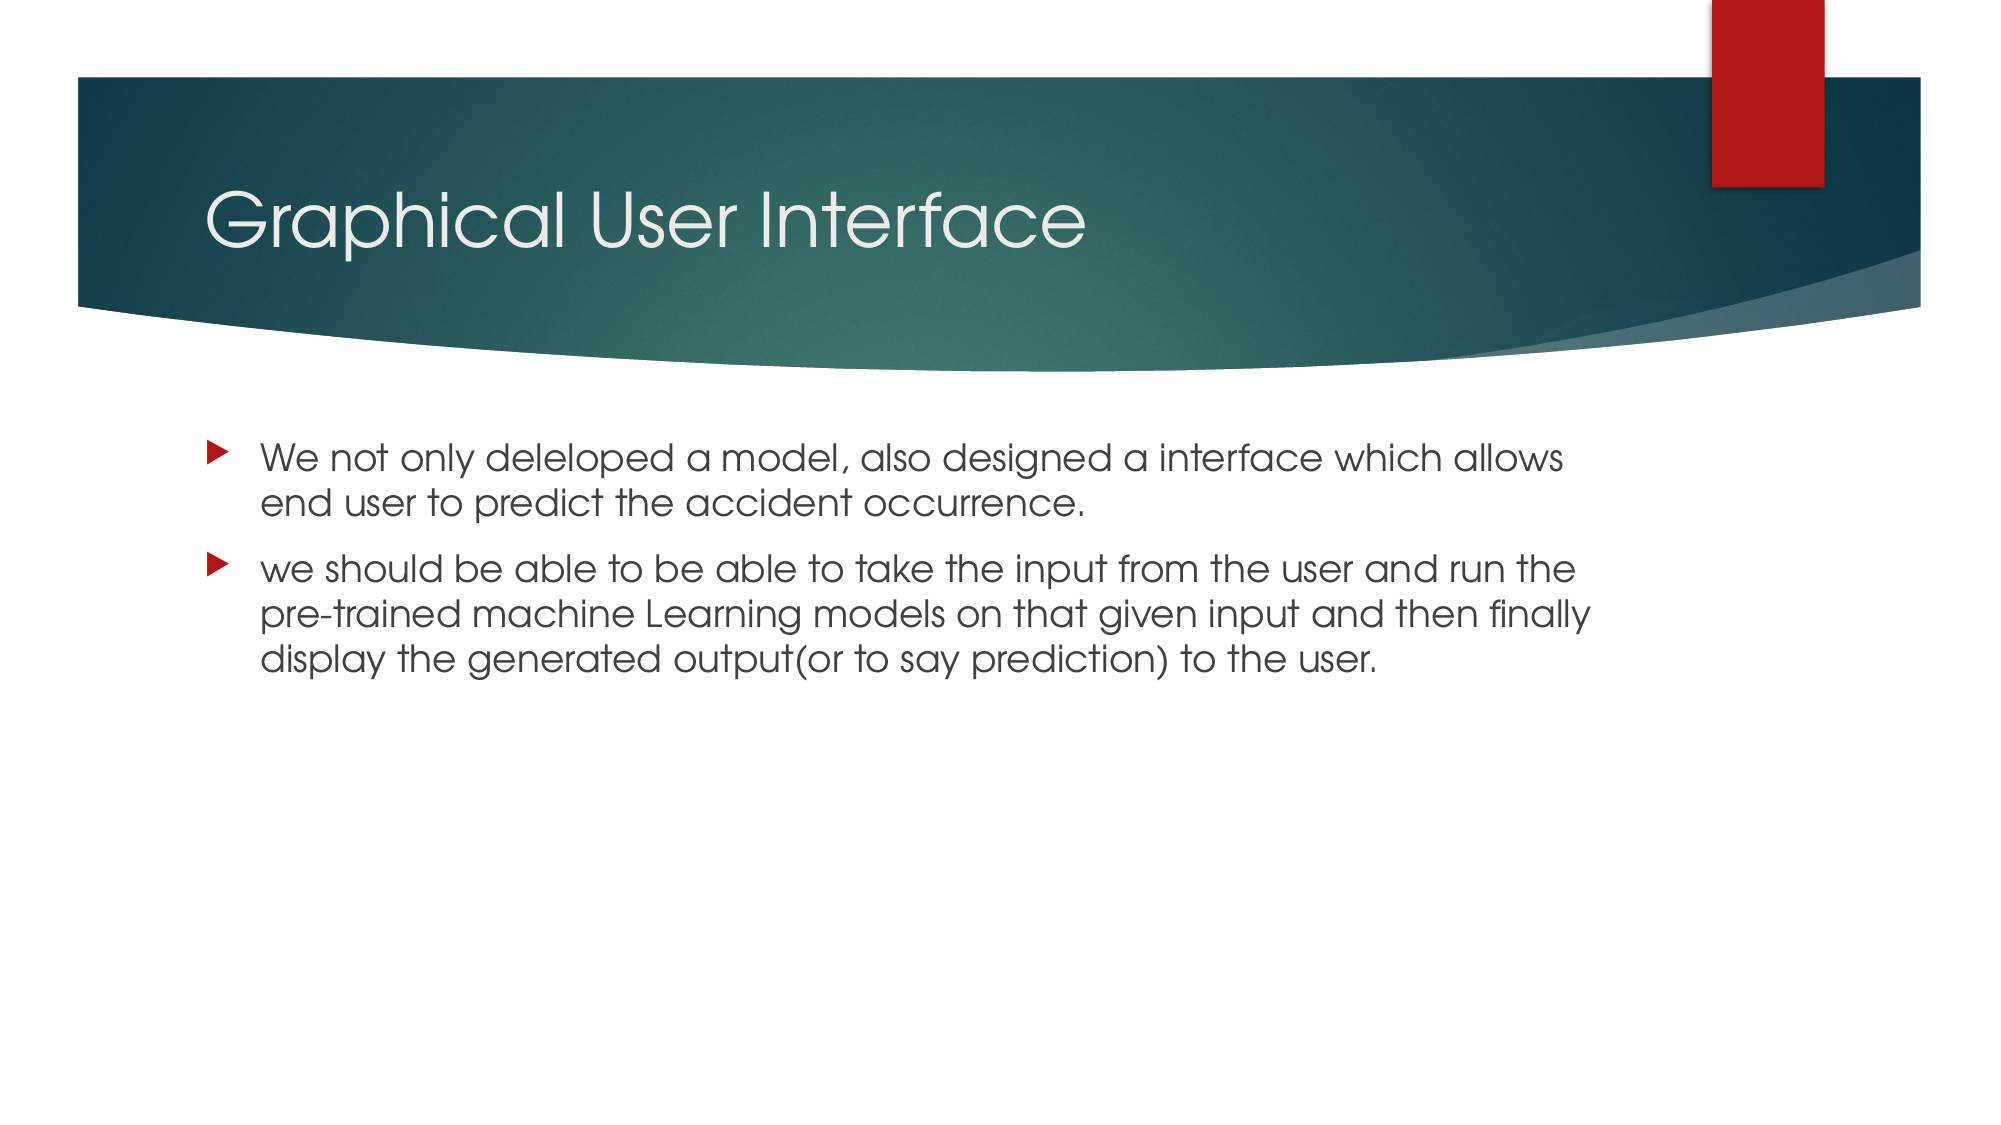

Graphical User Interface
We not only deleloped a model, also designed a interface which allows end user to predict the accident occurrence.
we should be able to be able to take the input from the user and run the pre-trained machine Learning models on that given input and then finally display the generated output(or to say prediction) to the user.